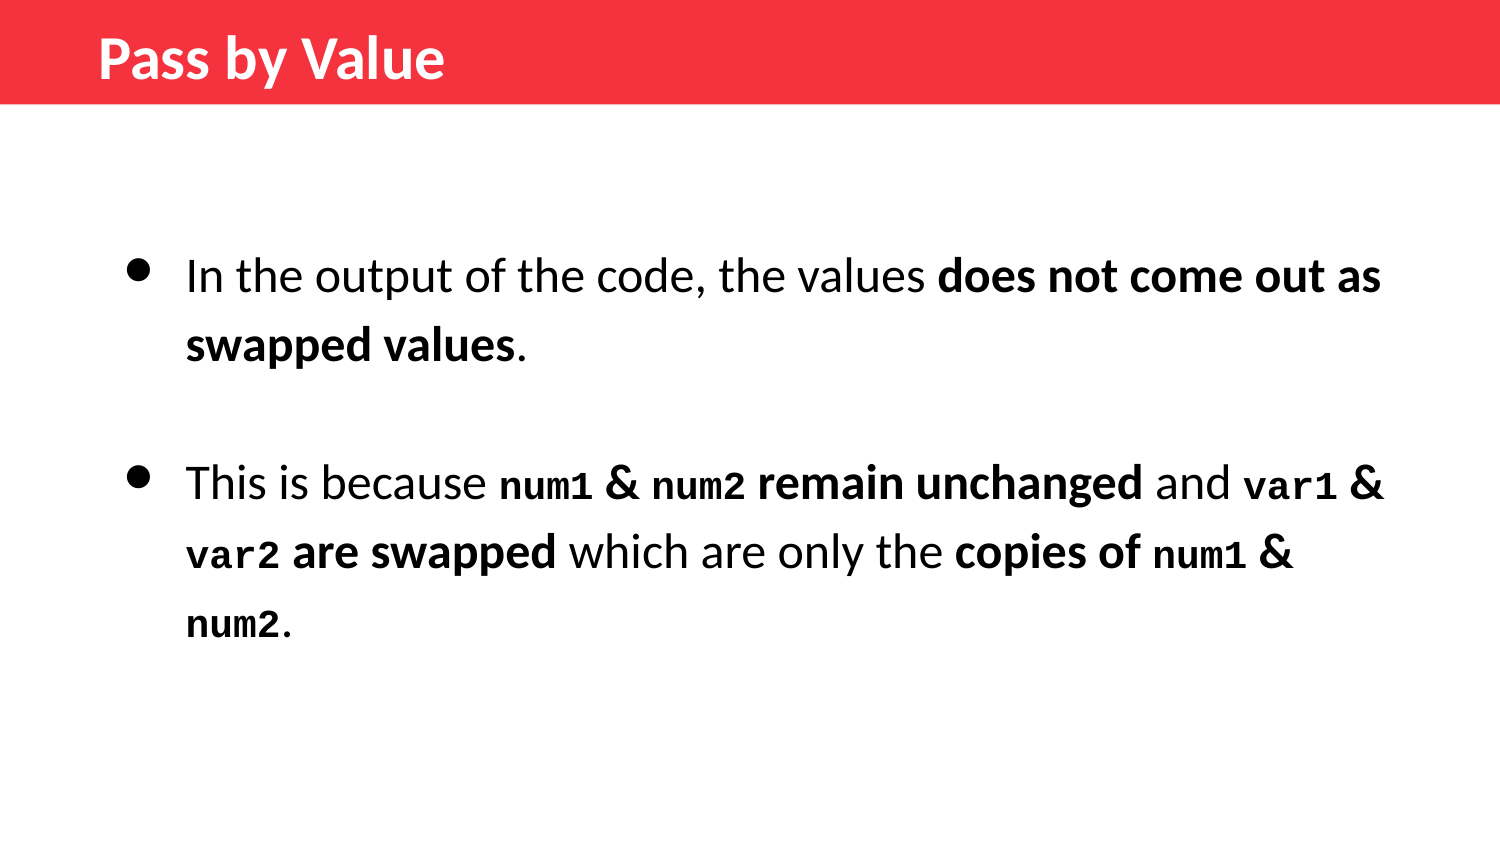

Pass by Value

In the output of the code, the values does not come out as swapped values.

This is because num1 & num2 remain unchanged and var1 & var2 are swapped which are only the copies of num1 & num2.